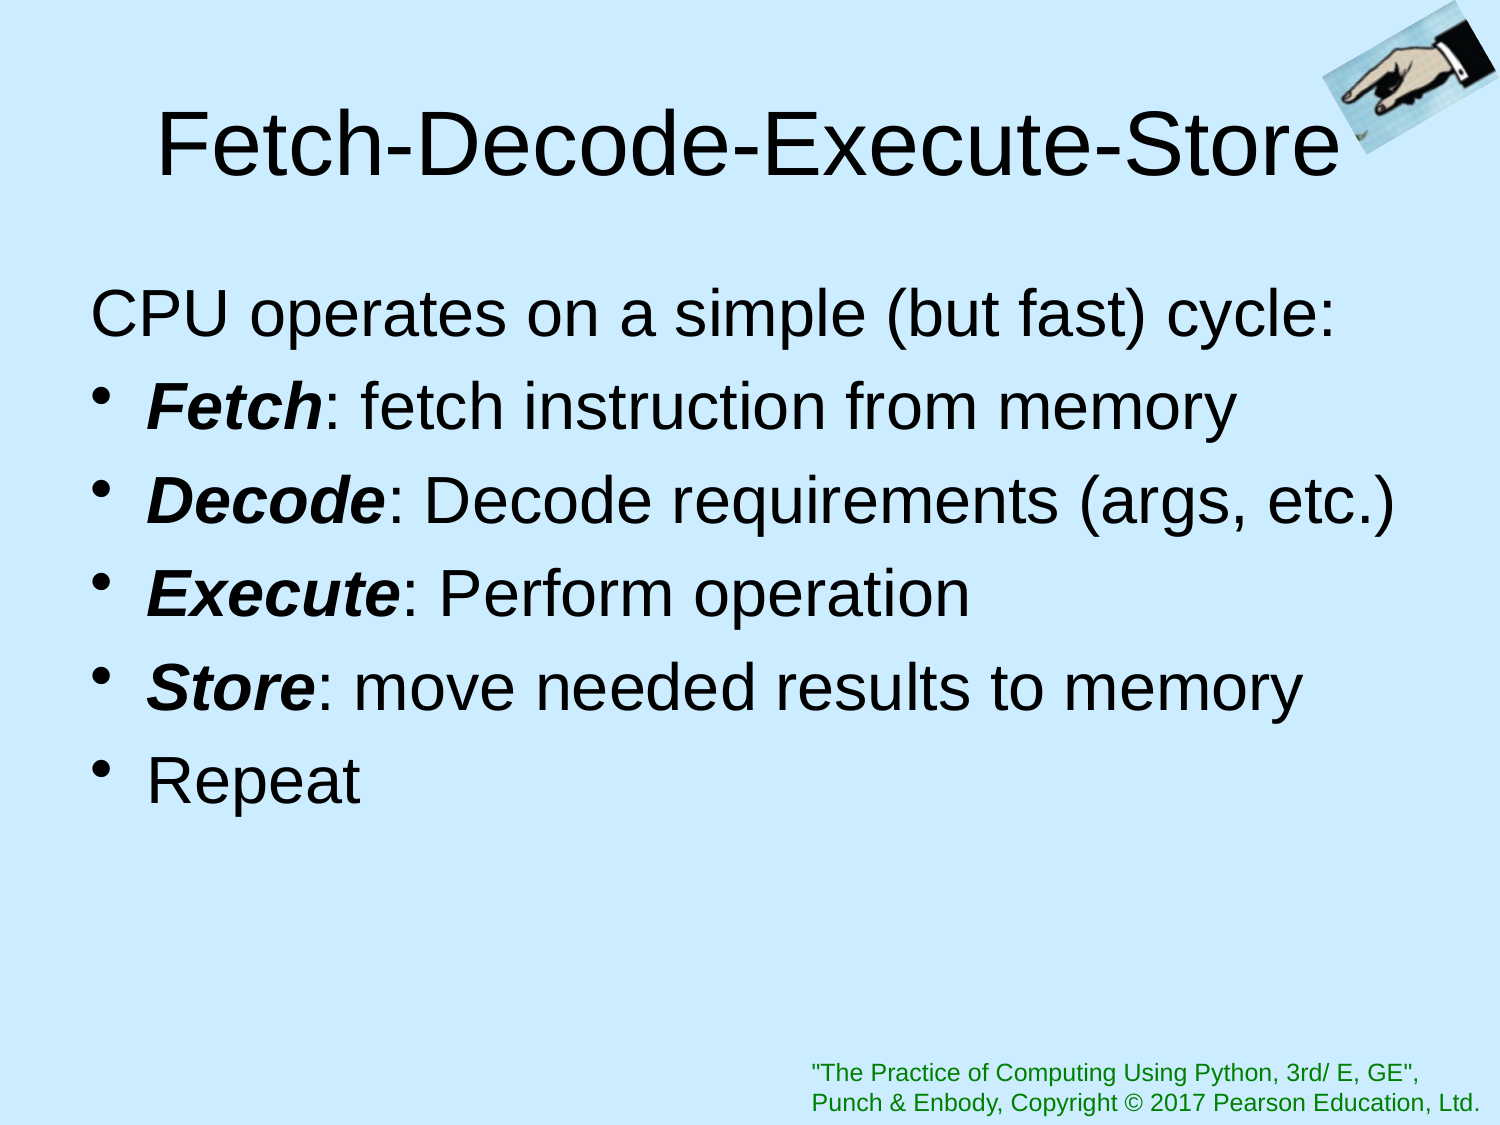

# Fetch-Decode-Execute-Store
CPU operates on a simple (but fast) cycle:
Fetch: fetch instruction from memory
Decode: Decode requirements (args, etc.)
Execute: Perform operation
Store: move needed results to memory
Repeat